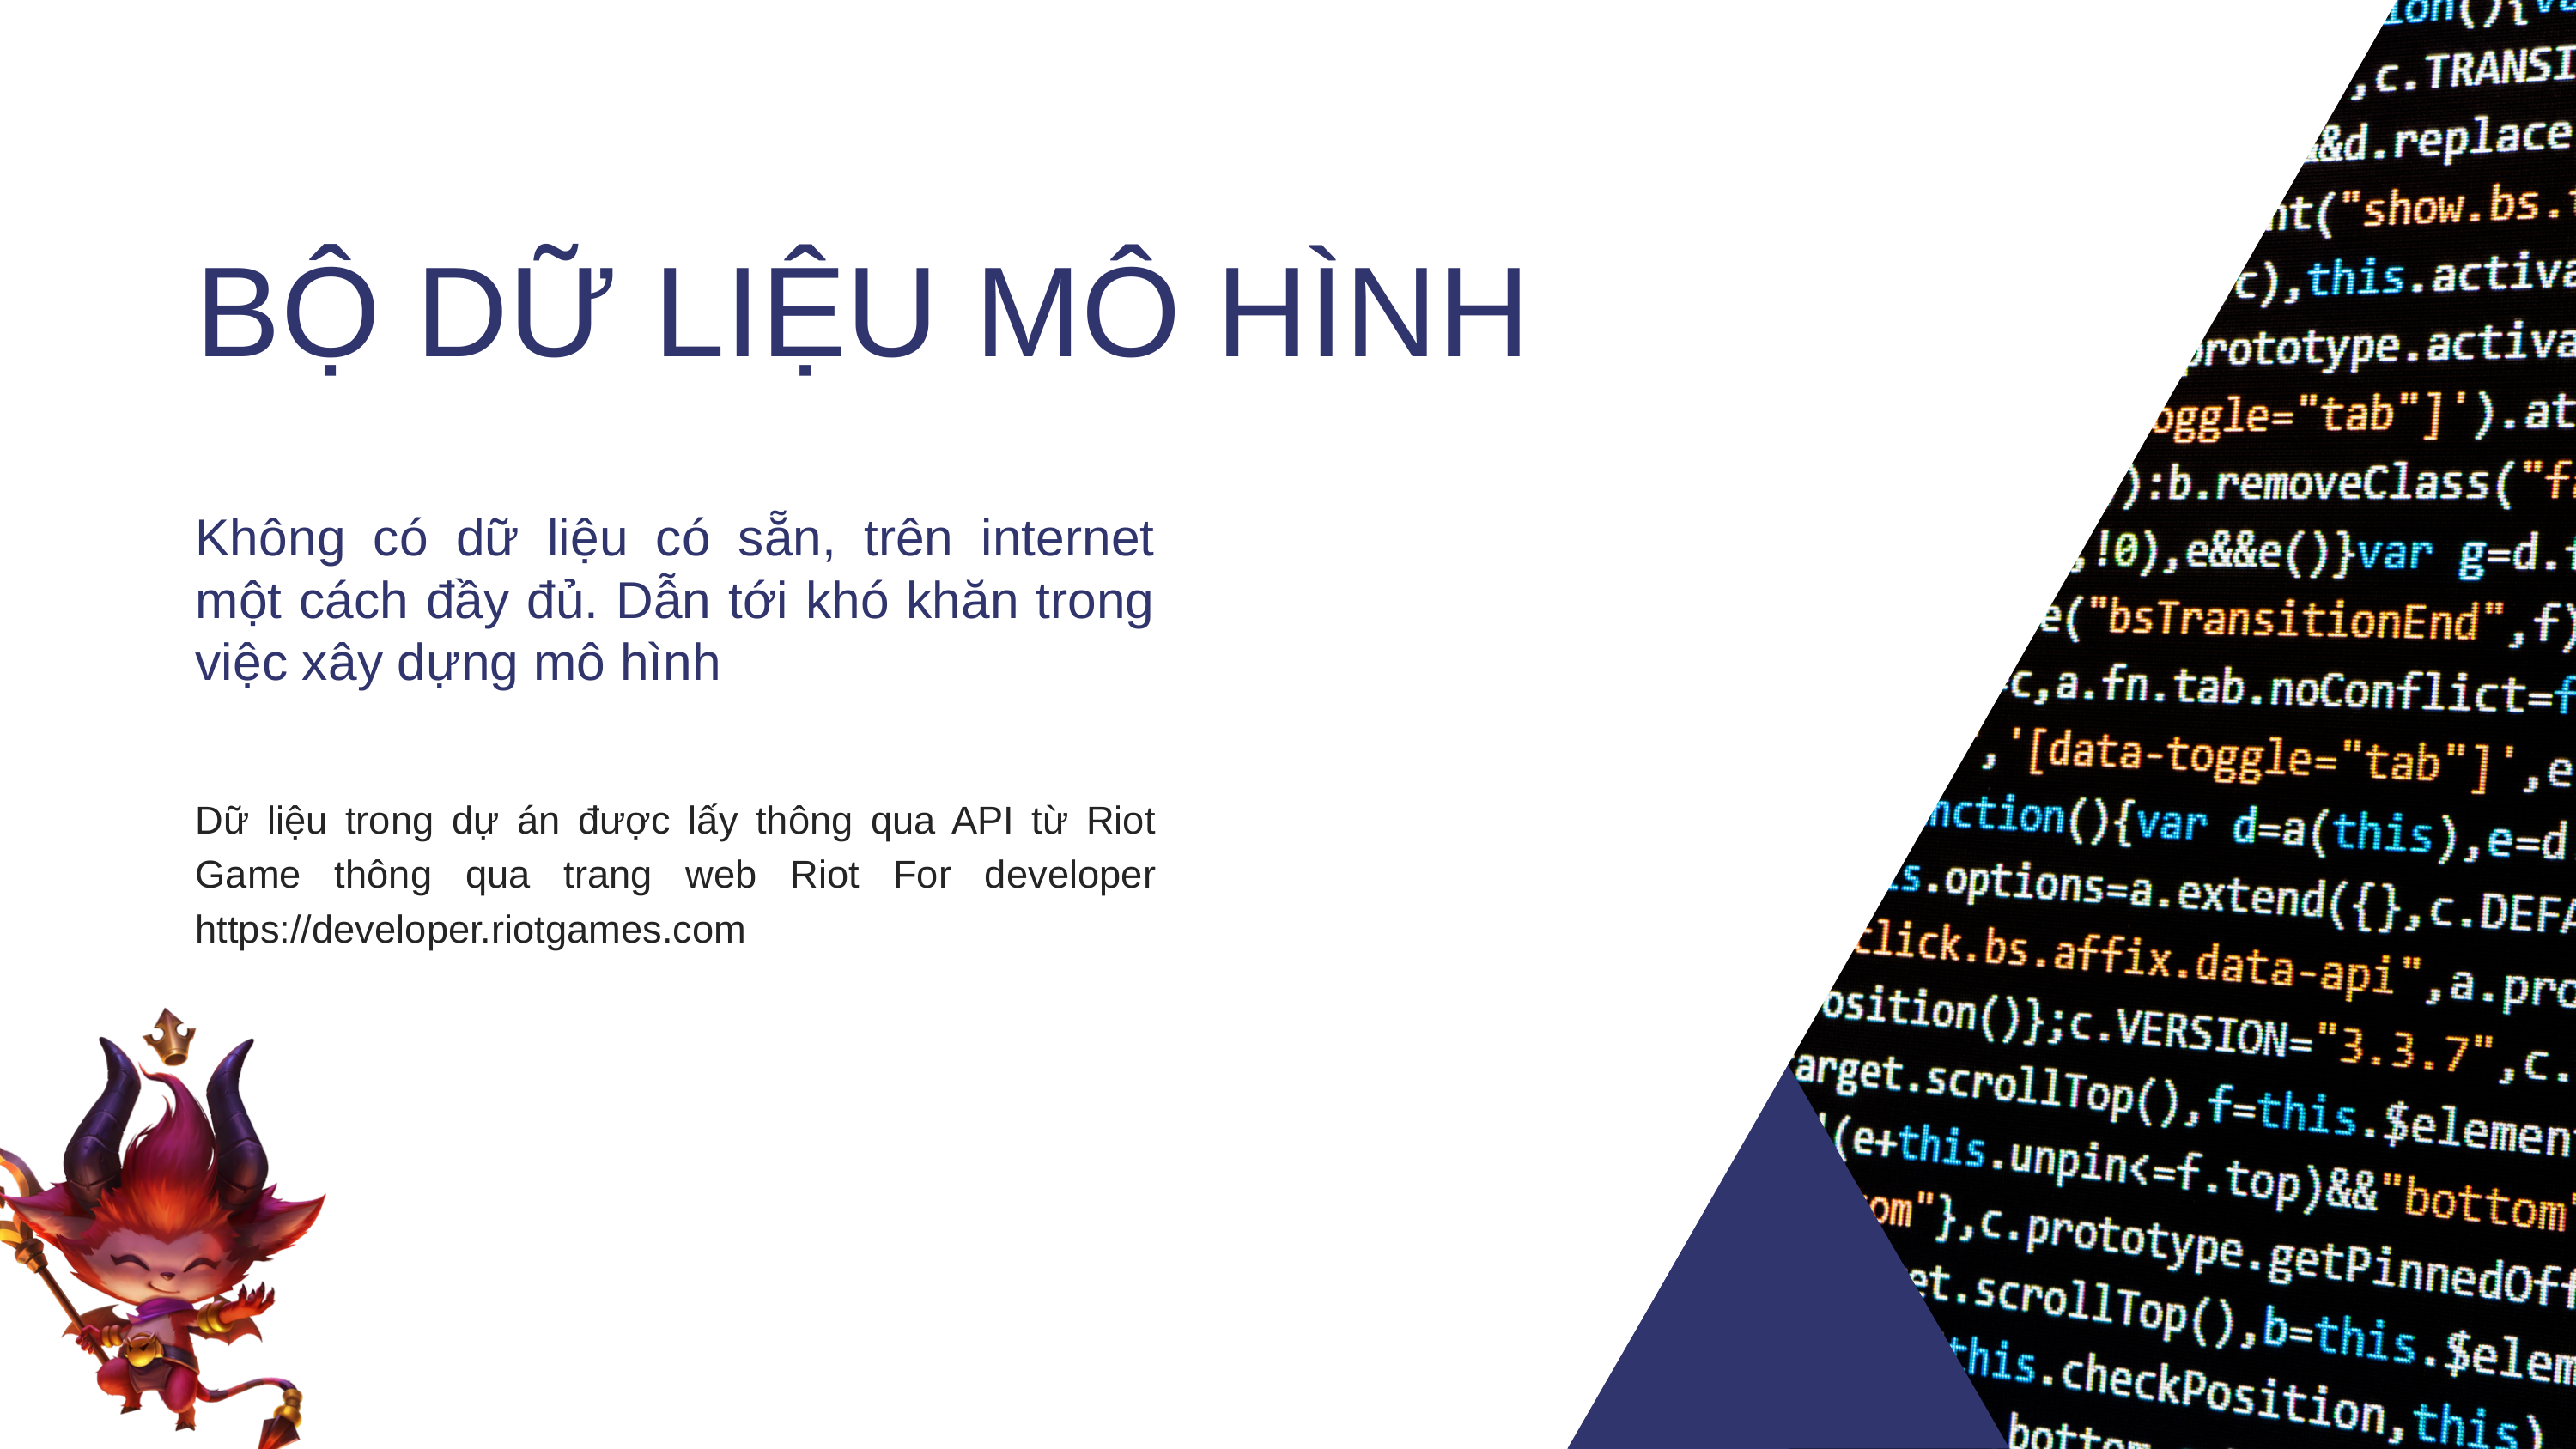

BỘ DỮ LIỆU MÔ HÌNH
Không có dữ liệu có sẵn, trên internet một cách đầy đủ. Dẫn tới khó khăn trong việc xây dựng mô hình
Dữ liệu trong dự án được lấy thông qua API từ Riot Game thông qua trang web Riot For developer https://developer.riotgames.com